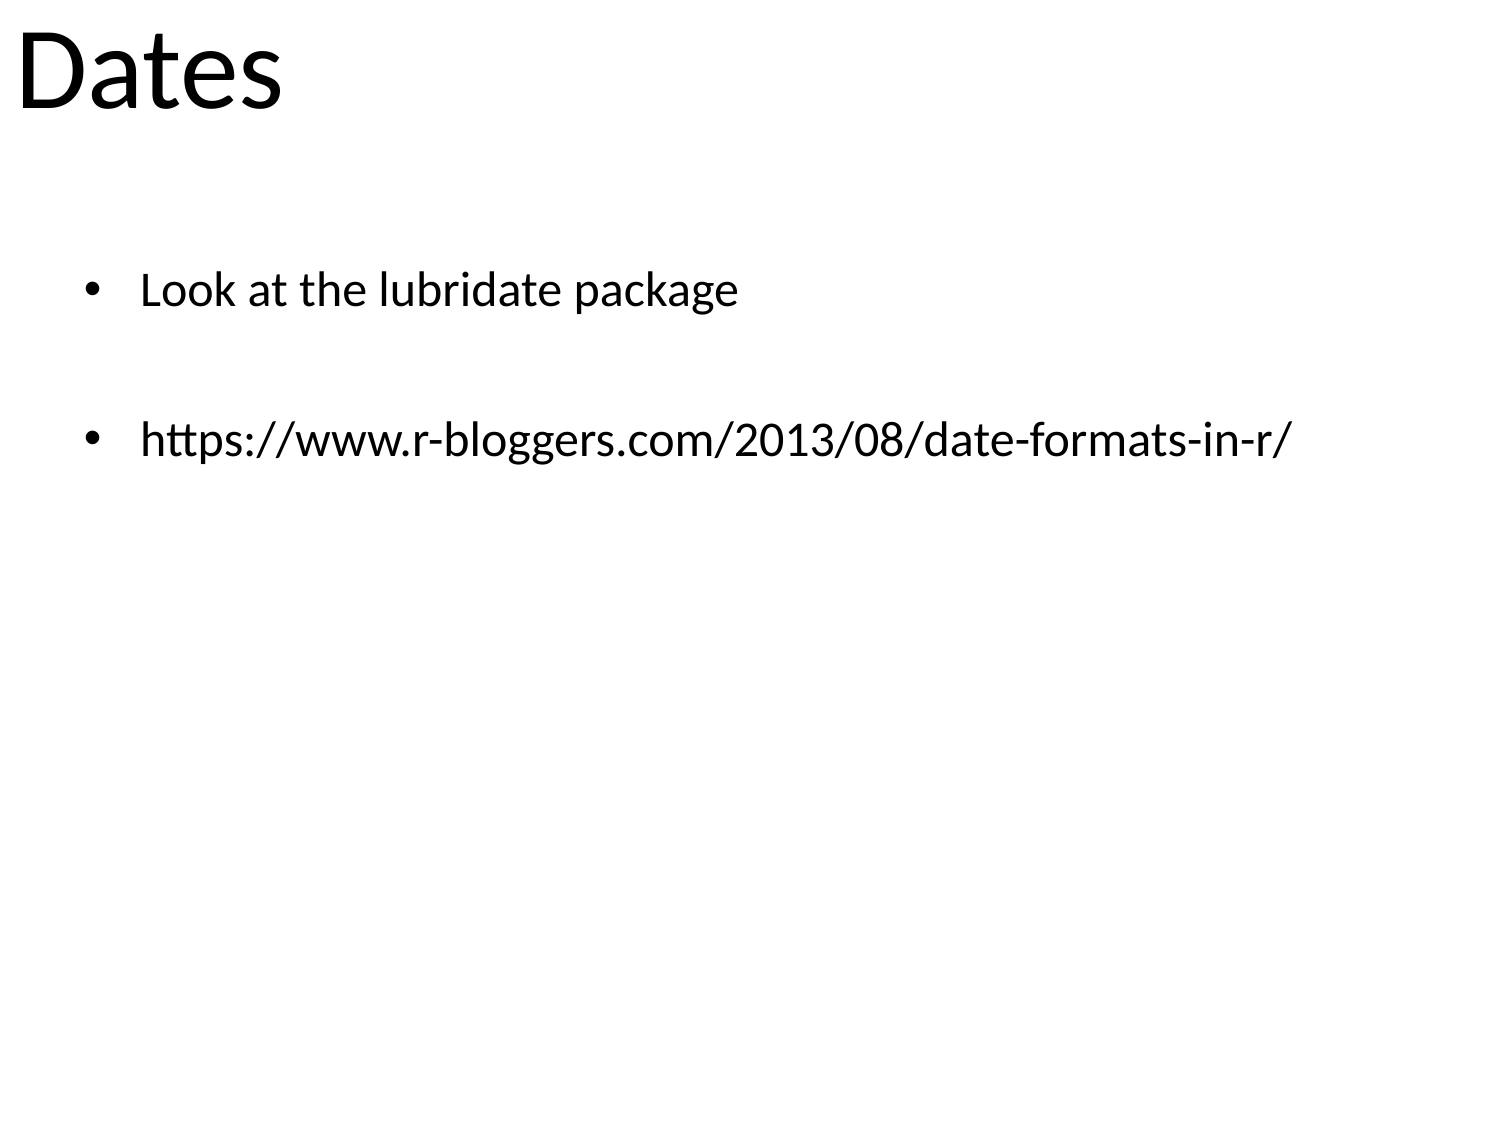

# Dates
Look at the lubridate package

https://www.r-bloggers.com/2013/08/date-formats-in-r/